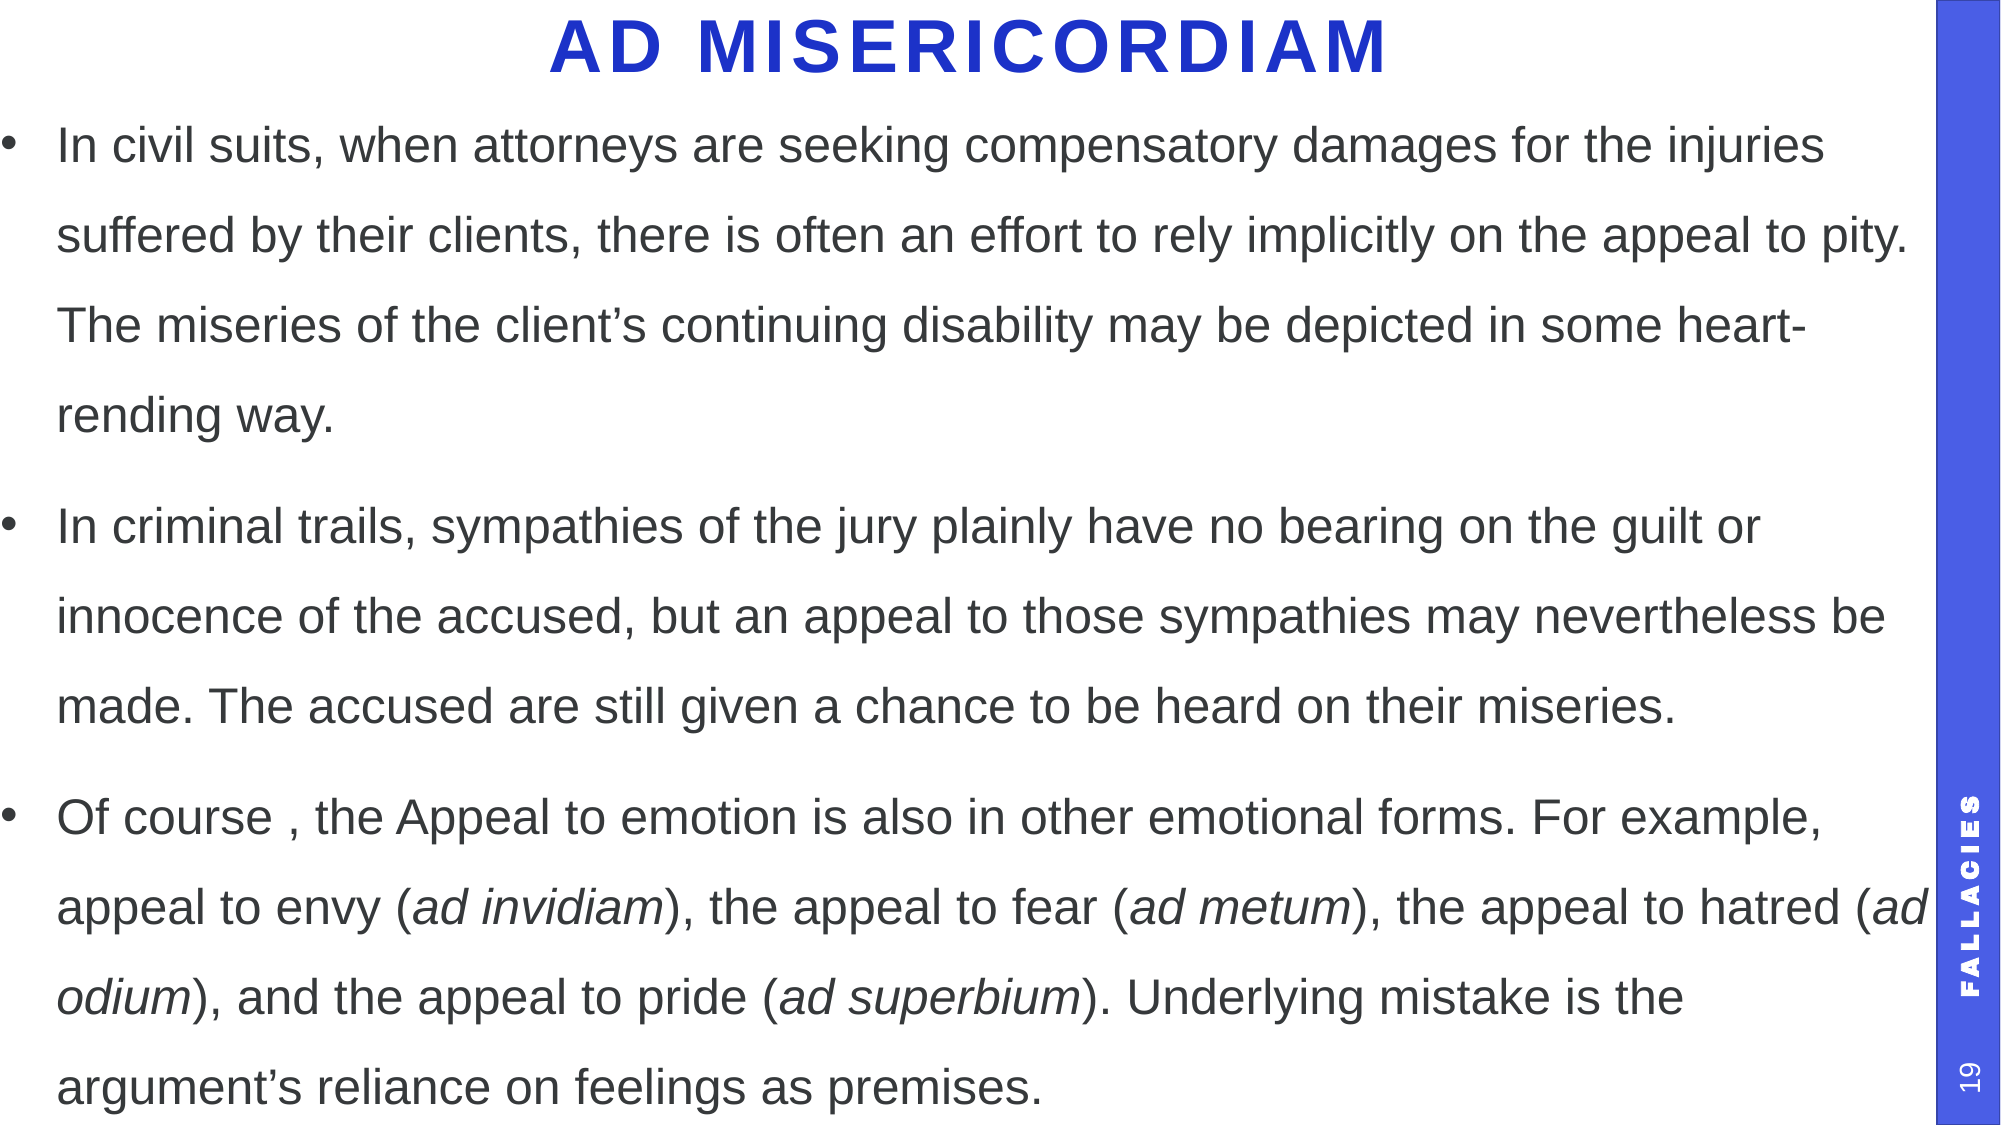

# ad Misericordiam
In civil suits, when attorneys are seeking compensatory damages for the injuries suffered by their clients, there is often an effort to rely implicitly on the appeal to pity. The miseries of the client’s continuing disability may be depicted in some heart-rending way.
In criminal trails, sympathies of the jury plainly have no bearing on the guilt or innocence of the accused, but an appeal to those sympathies may nevertheless be made. The accused are still given a chance to be heard on their miseries.
Of course , the Appeal to emotion is also in other emotional forms. For example, appeal to envy (ad invidiam), the appeal to fear (ad metum), the appeal to hatred (ad odium), and the appeal to pride (ad superbium). Underlying mistake is the argument’s reliance on feelings as premises.
Fallacies
19